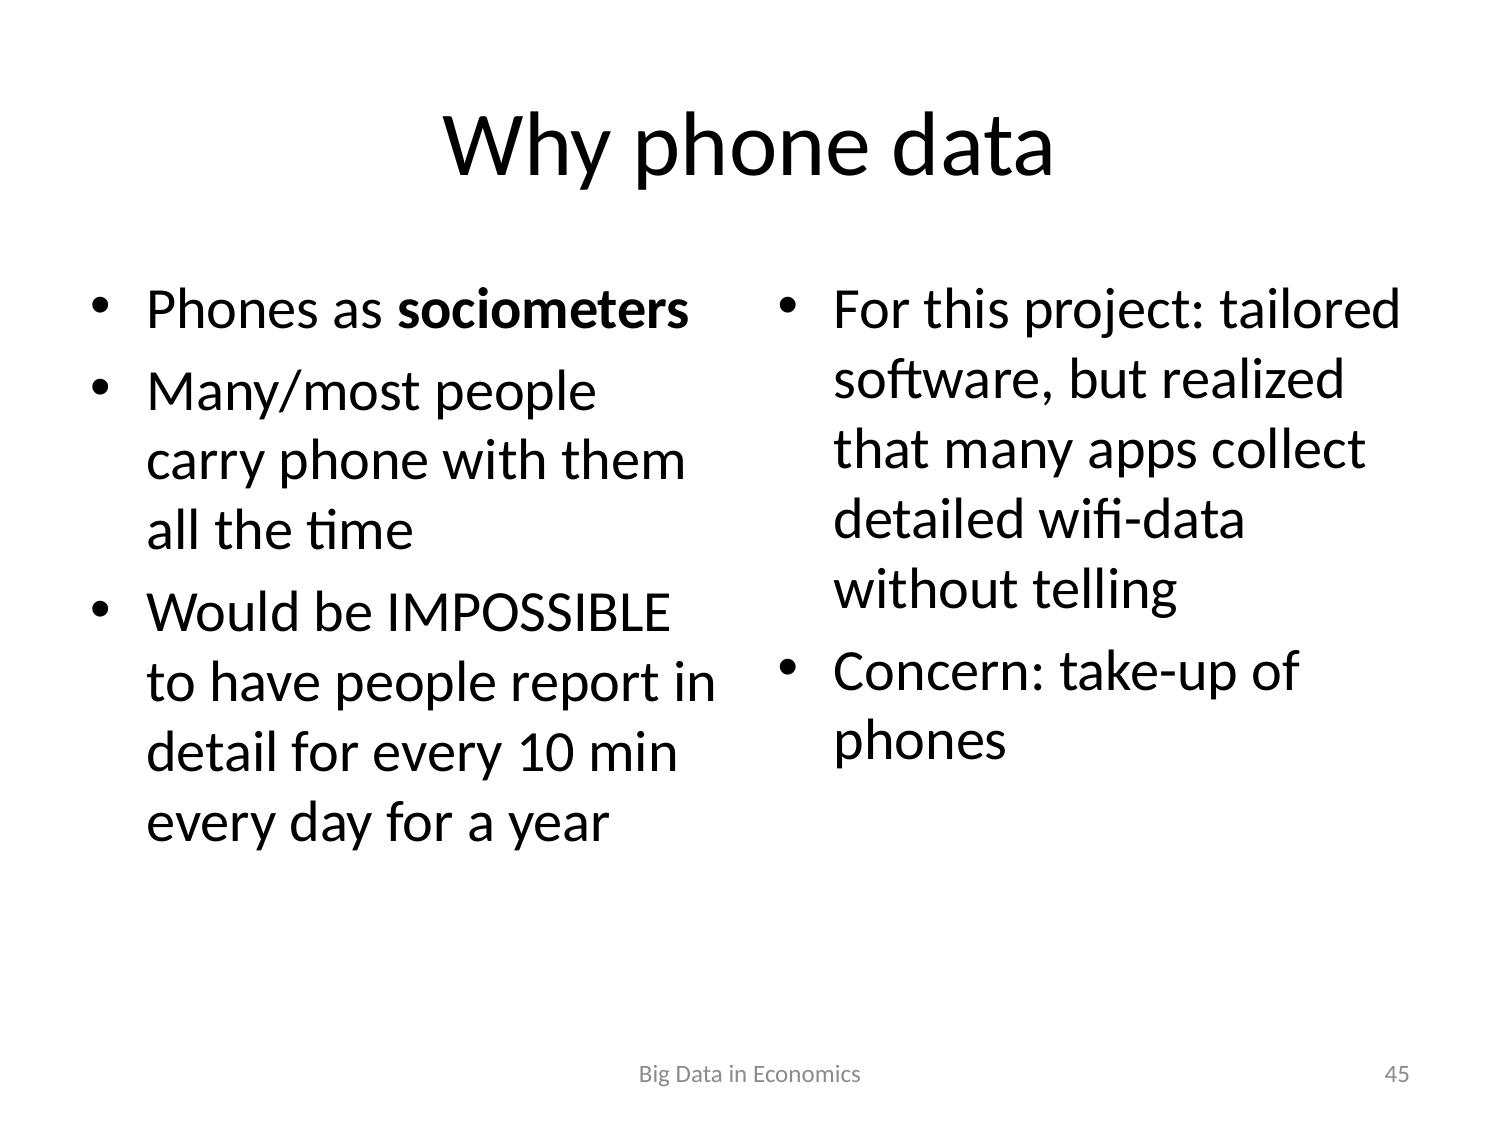

# Why phone data
Phones as sociometers
Many/most people carry phone with them all the time
Would be IMPOSSIBLE to have people report in detail for every 10 min every day for a year
For this project: tailored software, but realized that many apps collect detailed wifi-data without telling
Concern: take-up of phones
Big Data in Economics
45